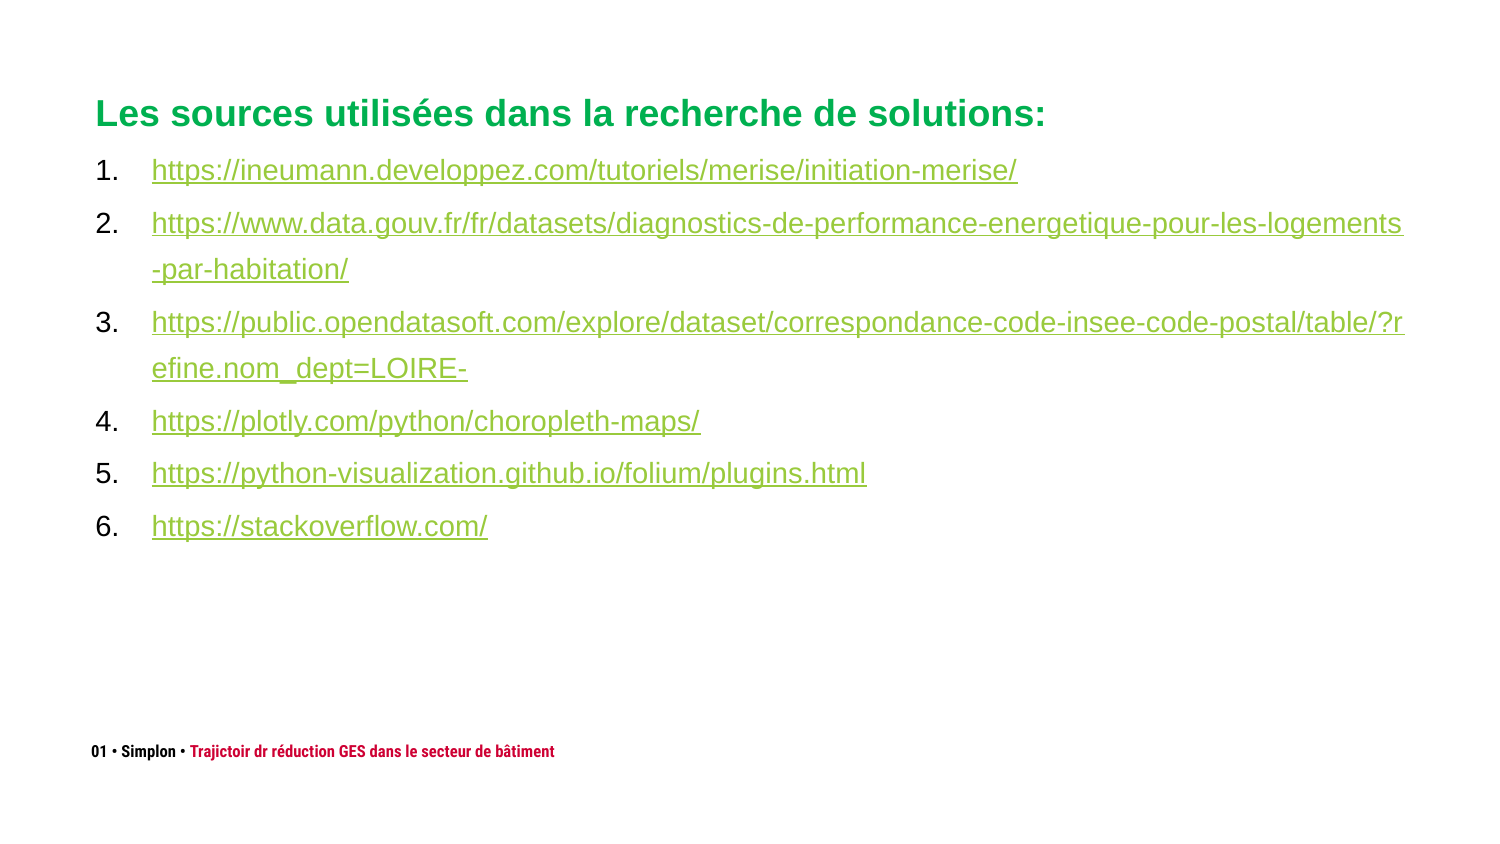

Les sources utilisées dans la recherche de solutions:
https://ineumann.developpez.com/tutoriels/merise/initiation-merise/
https://www.data.gouv.fr/fr/datasets/diagnostics-de-performance-energetique-pour-les-logements-par-habitation/
https://public.opendatasoft.com/explore/dataset/correspondance-code-insee-code-postal/table/?refine.nom_dept=LOIRE-
https://plotly.com/python/choropleth-maps/
https://python-visualization.github.io/folium/plugins.html
https://stackoverflow.com/

01 • Simplon • Trajictoir dr réduction GES dans le secteur de bâtiment